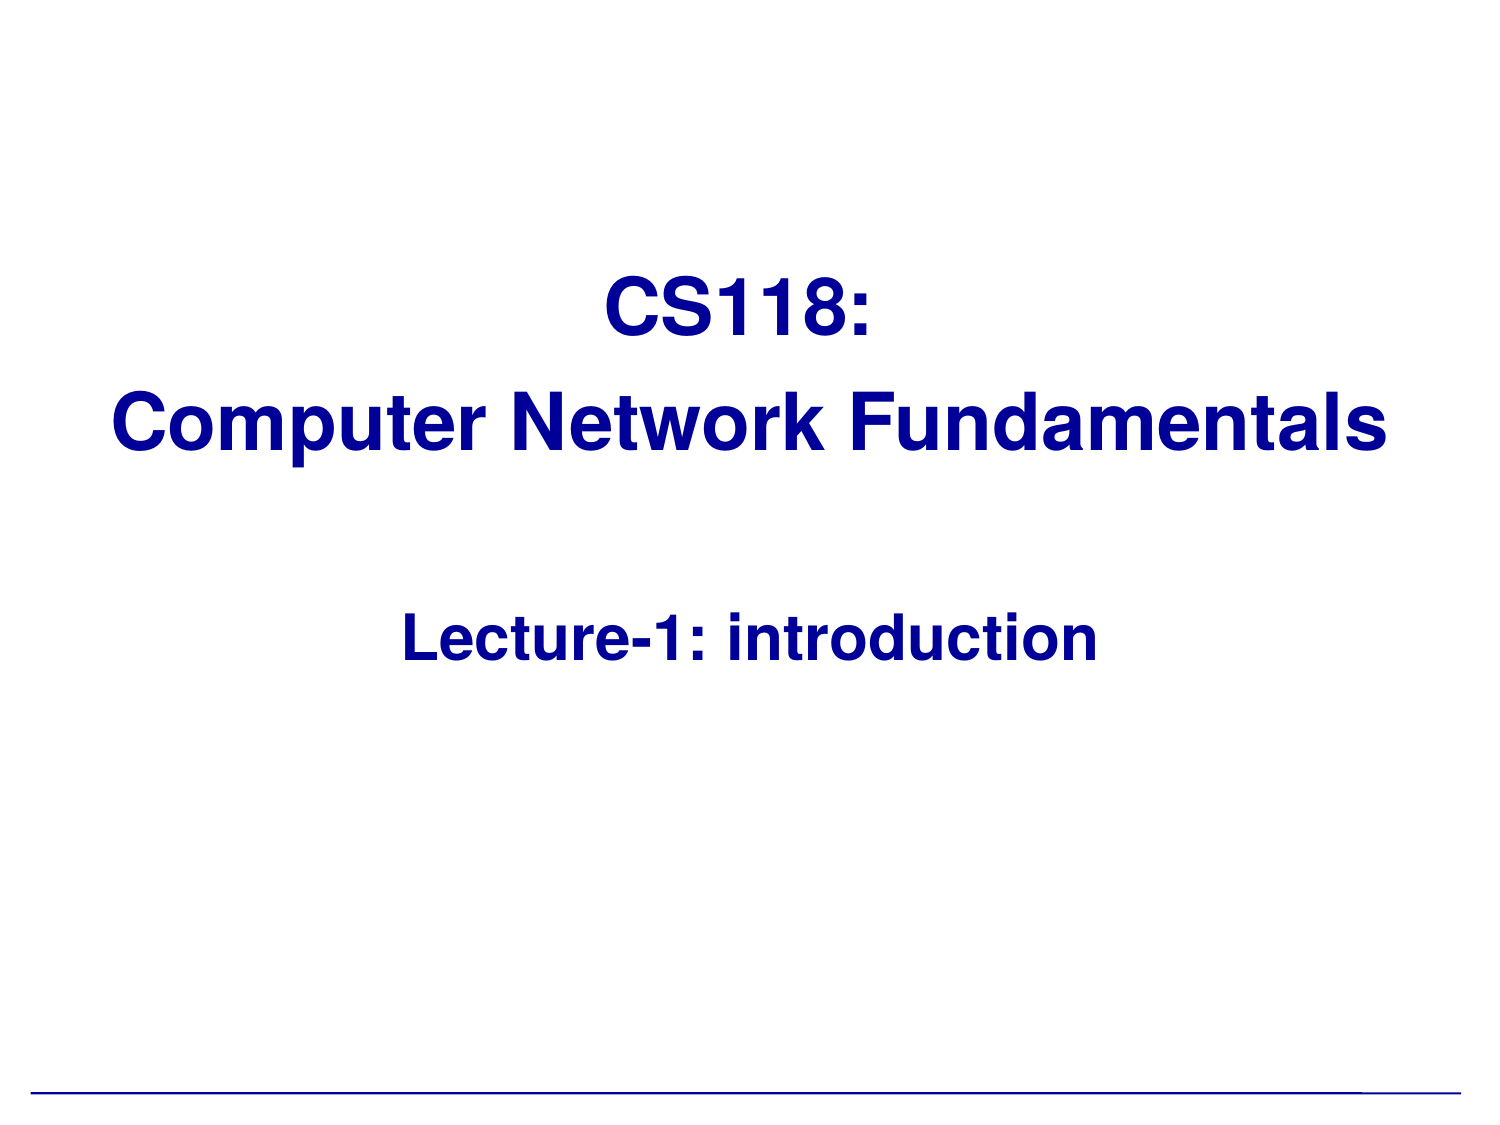

# CS118: Computer Network Fundamentals Lecture-1: introduction